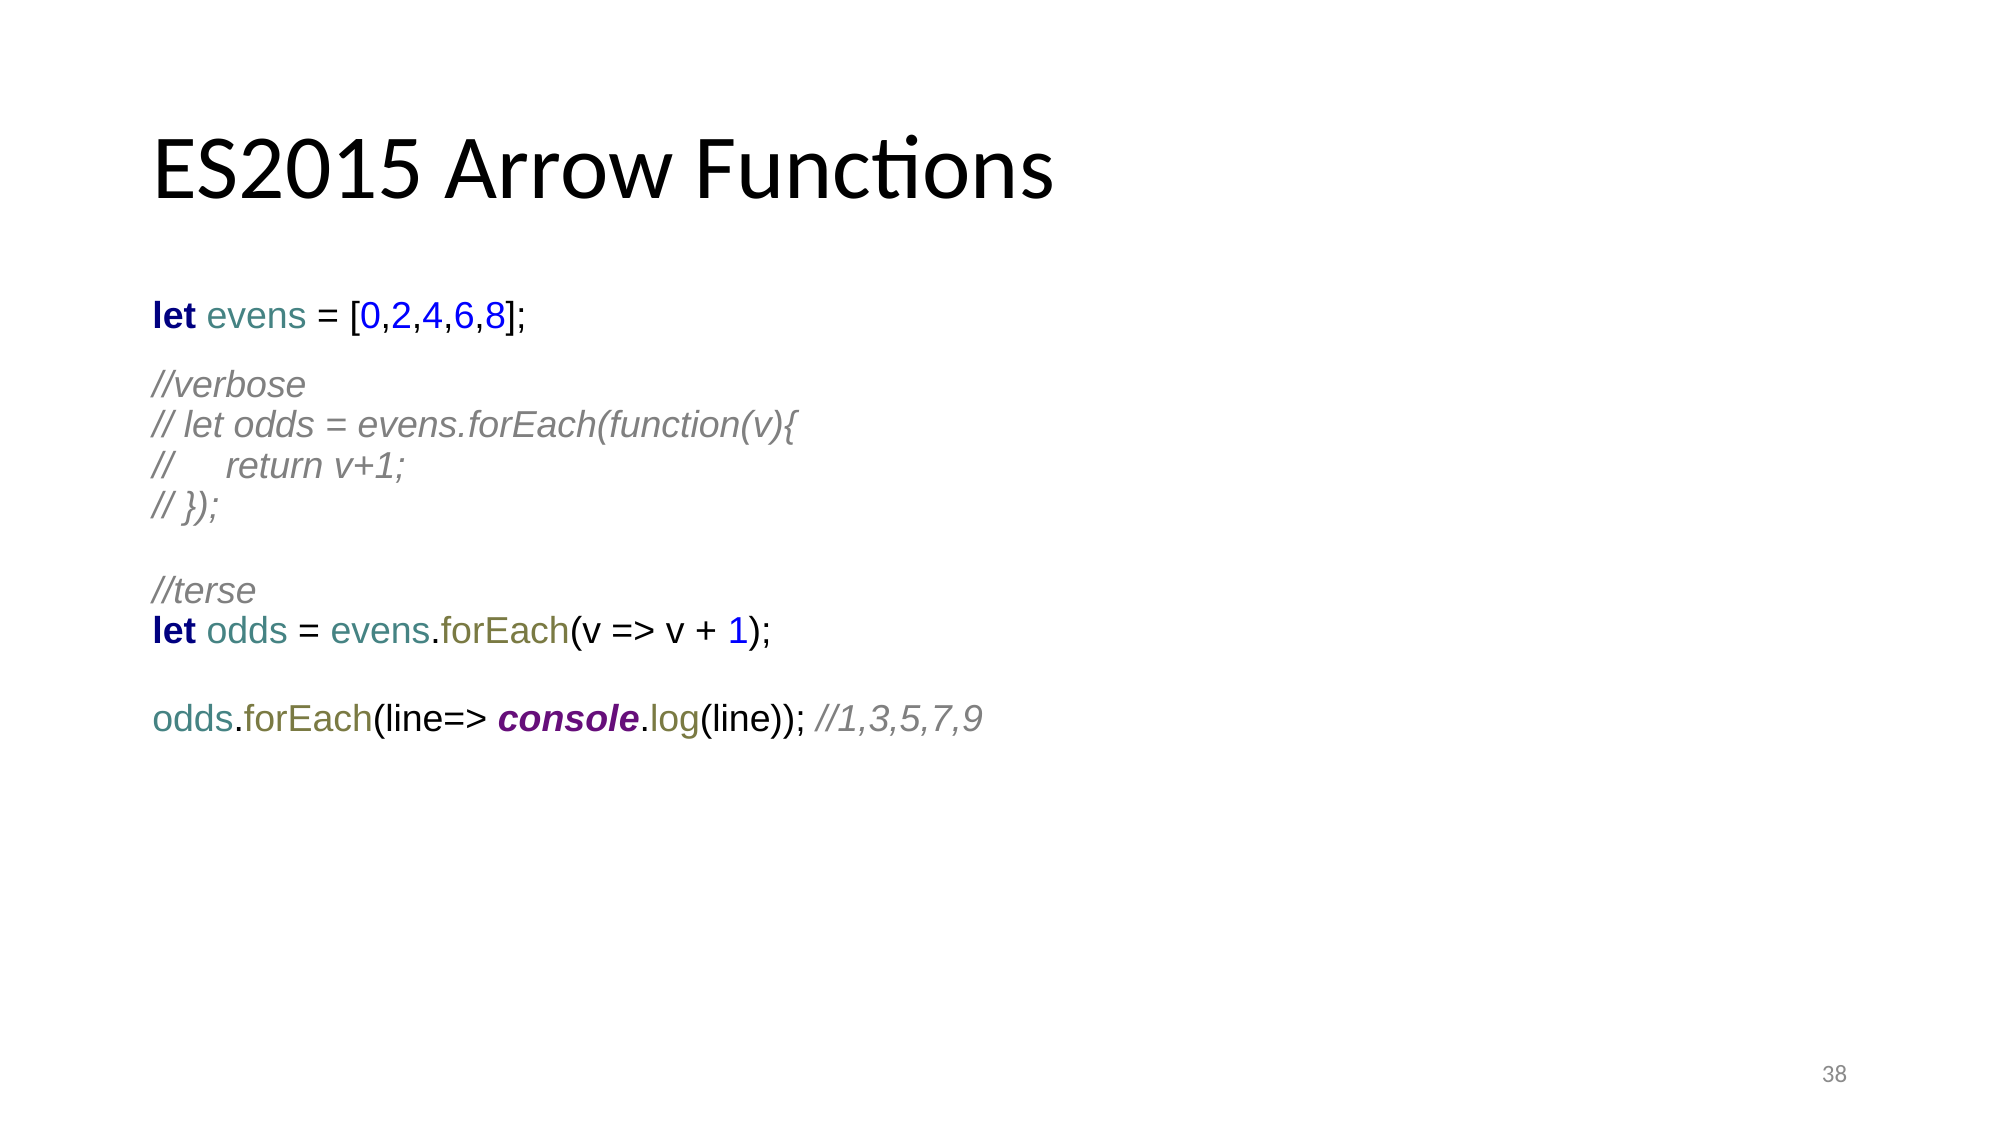

# ES2015 Arrow Functions
let evens = [0,2,4,6,8];
//verbose
// let odds = evens.forEach(function(v){
//     return v+1;
// });

//terse
let odds = evens.forEach(v => v + 1);
odds.forEach(line=> console.log(line)); //1,3,5,7,9

38